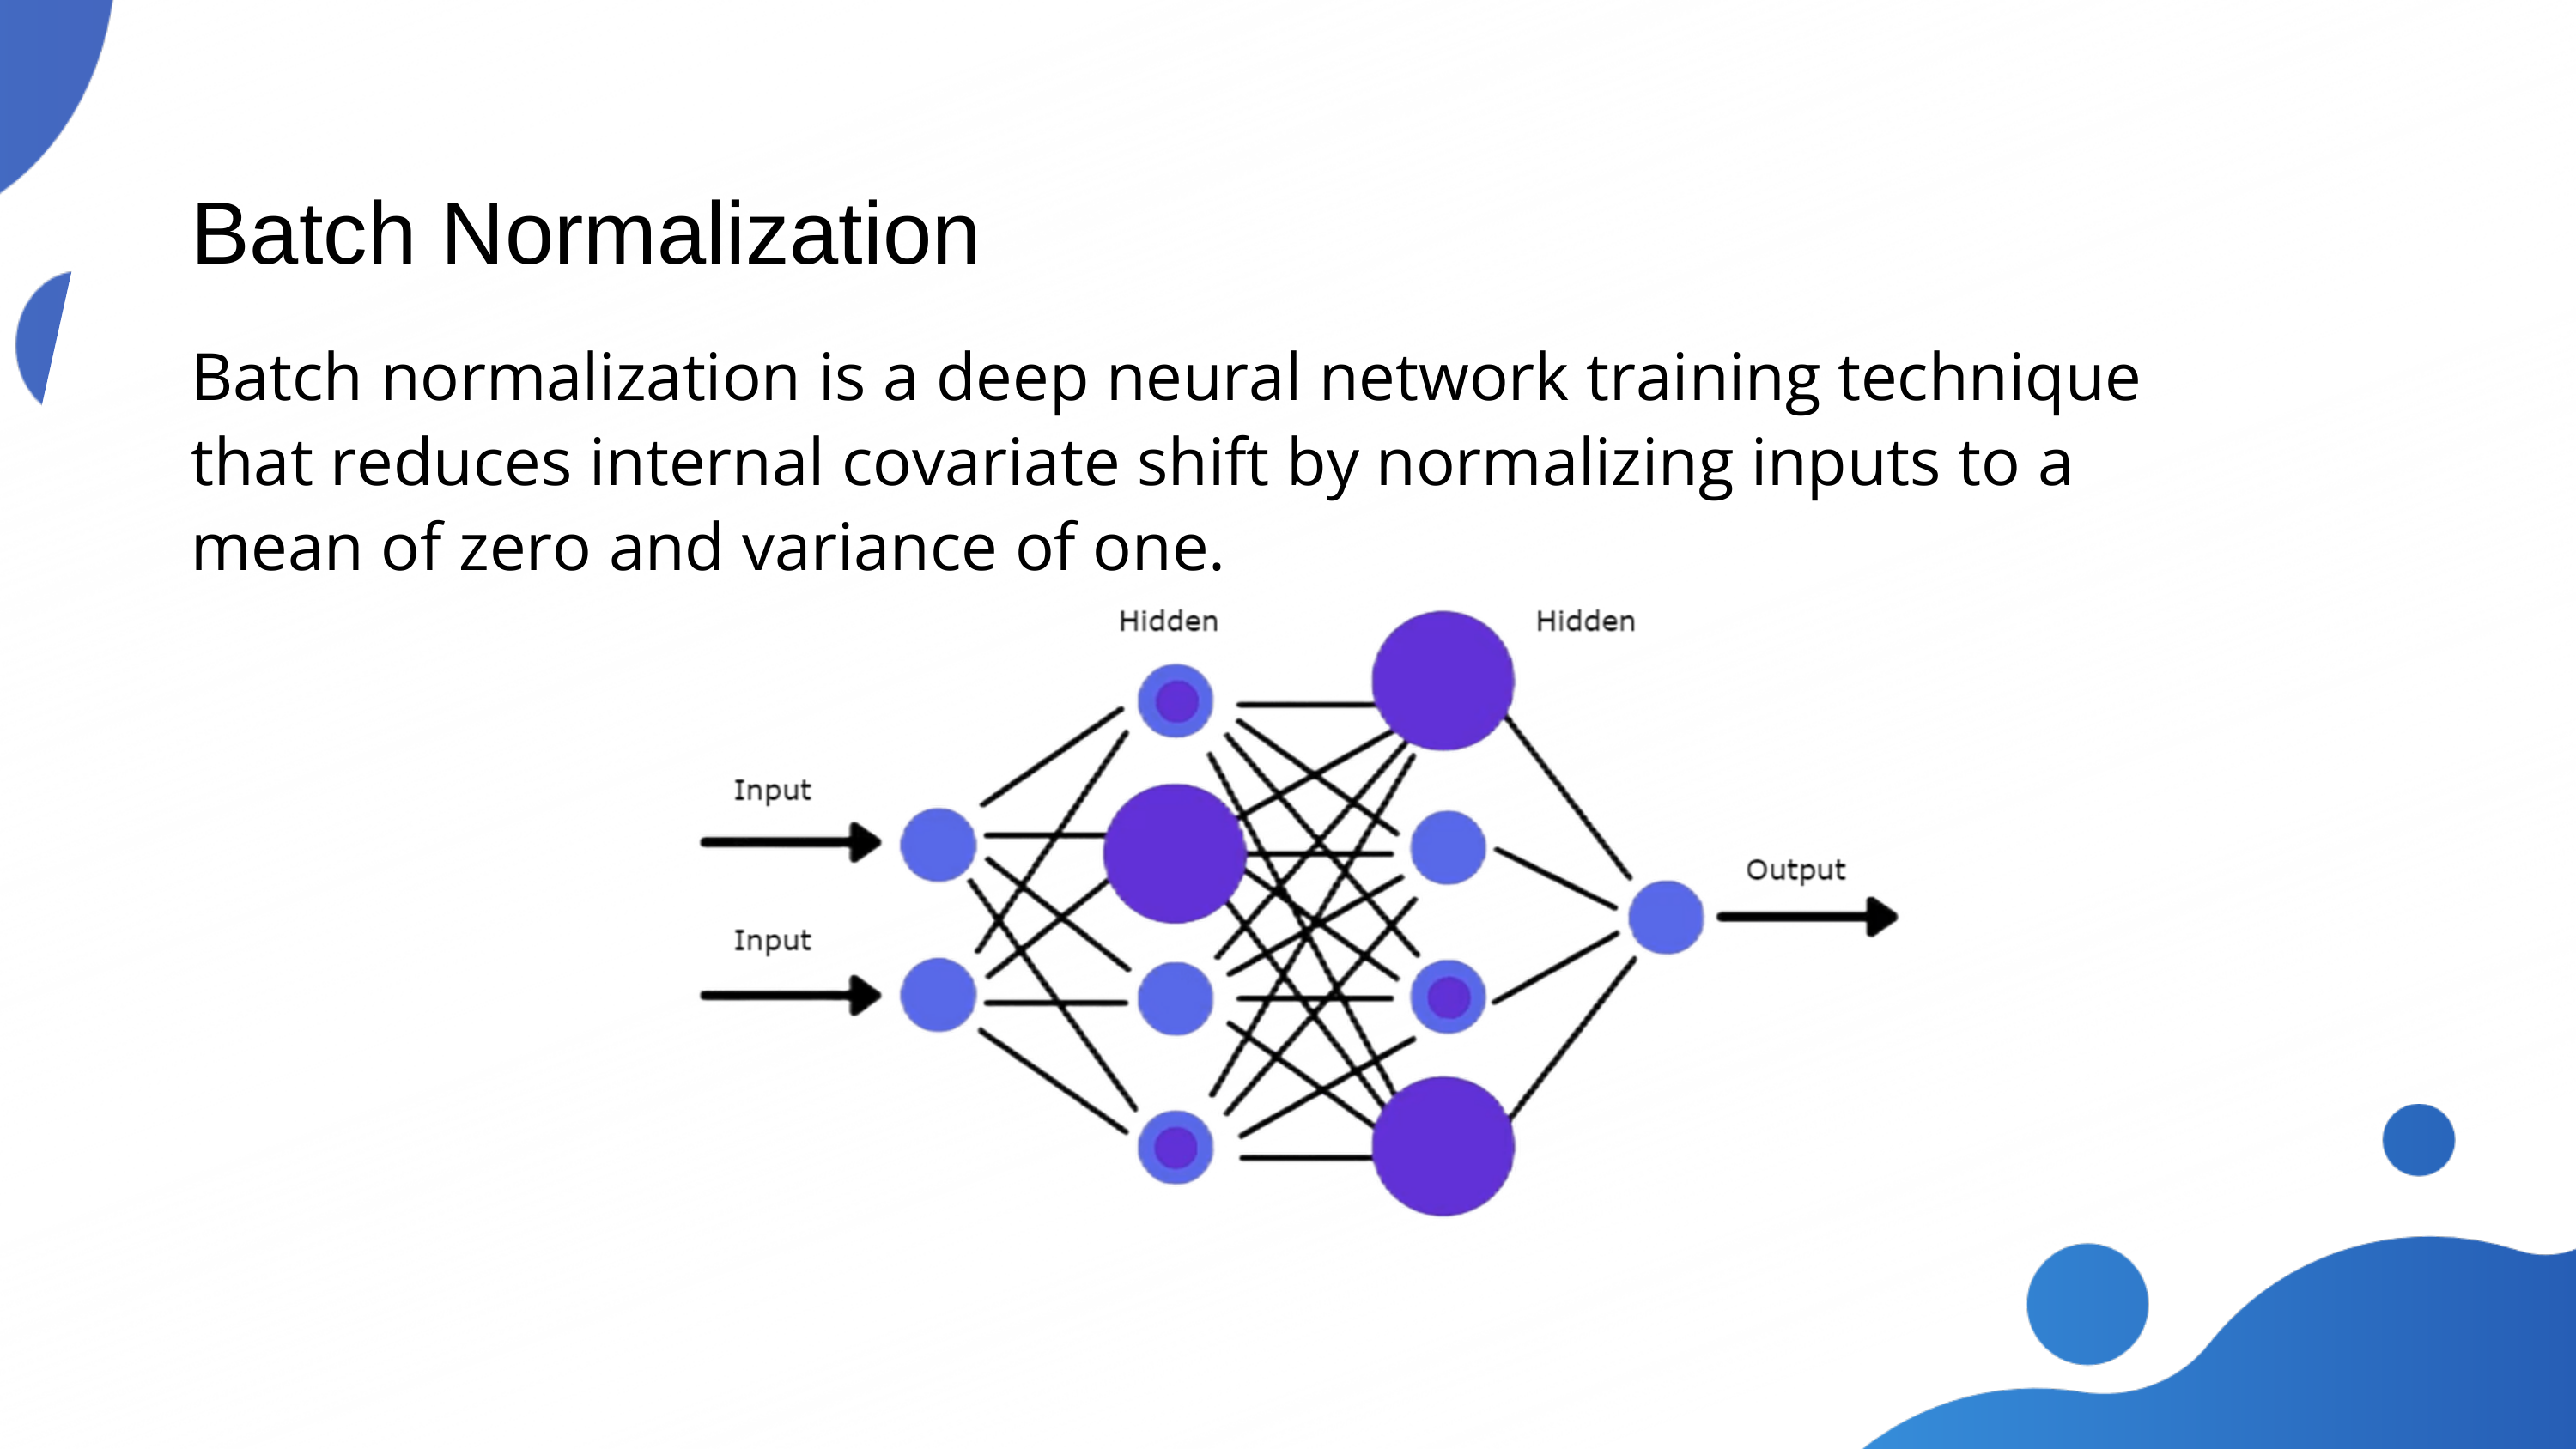

Batch Normalization
Batch normalization is a deep neural network training technique that reduces internal covariate shift by normalizing inputs to a mean of zero and variance of one.